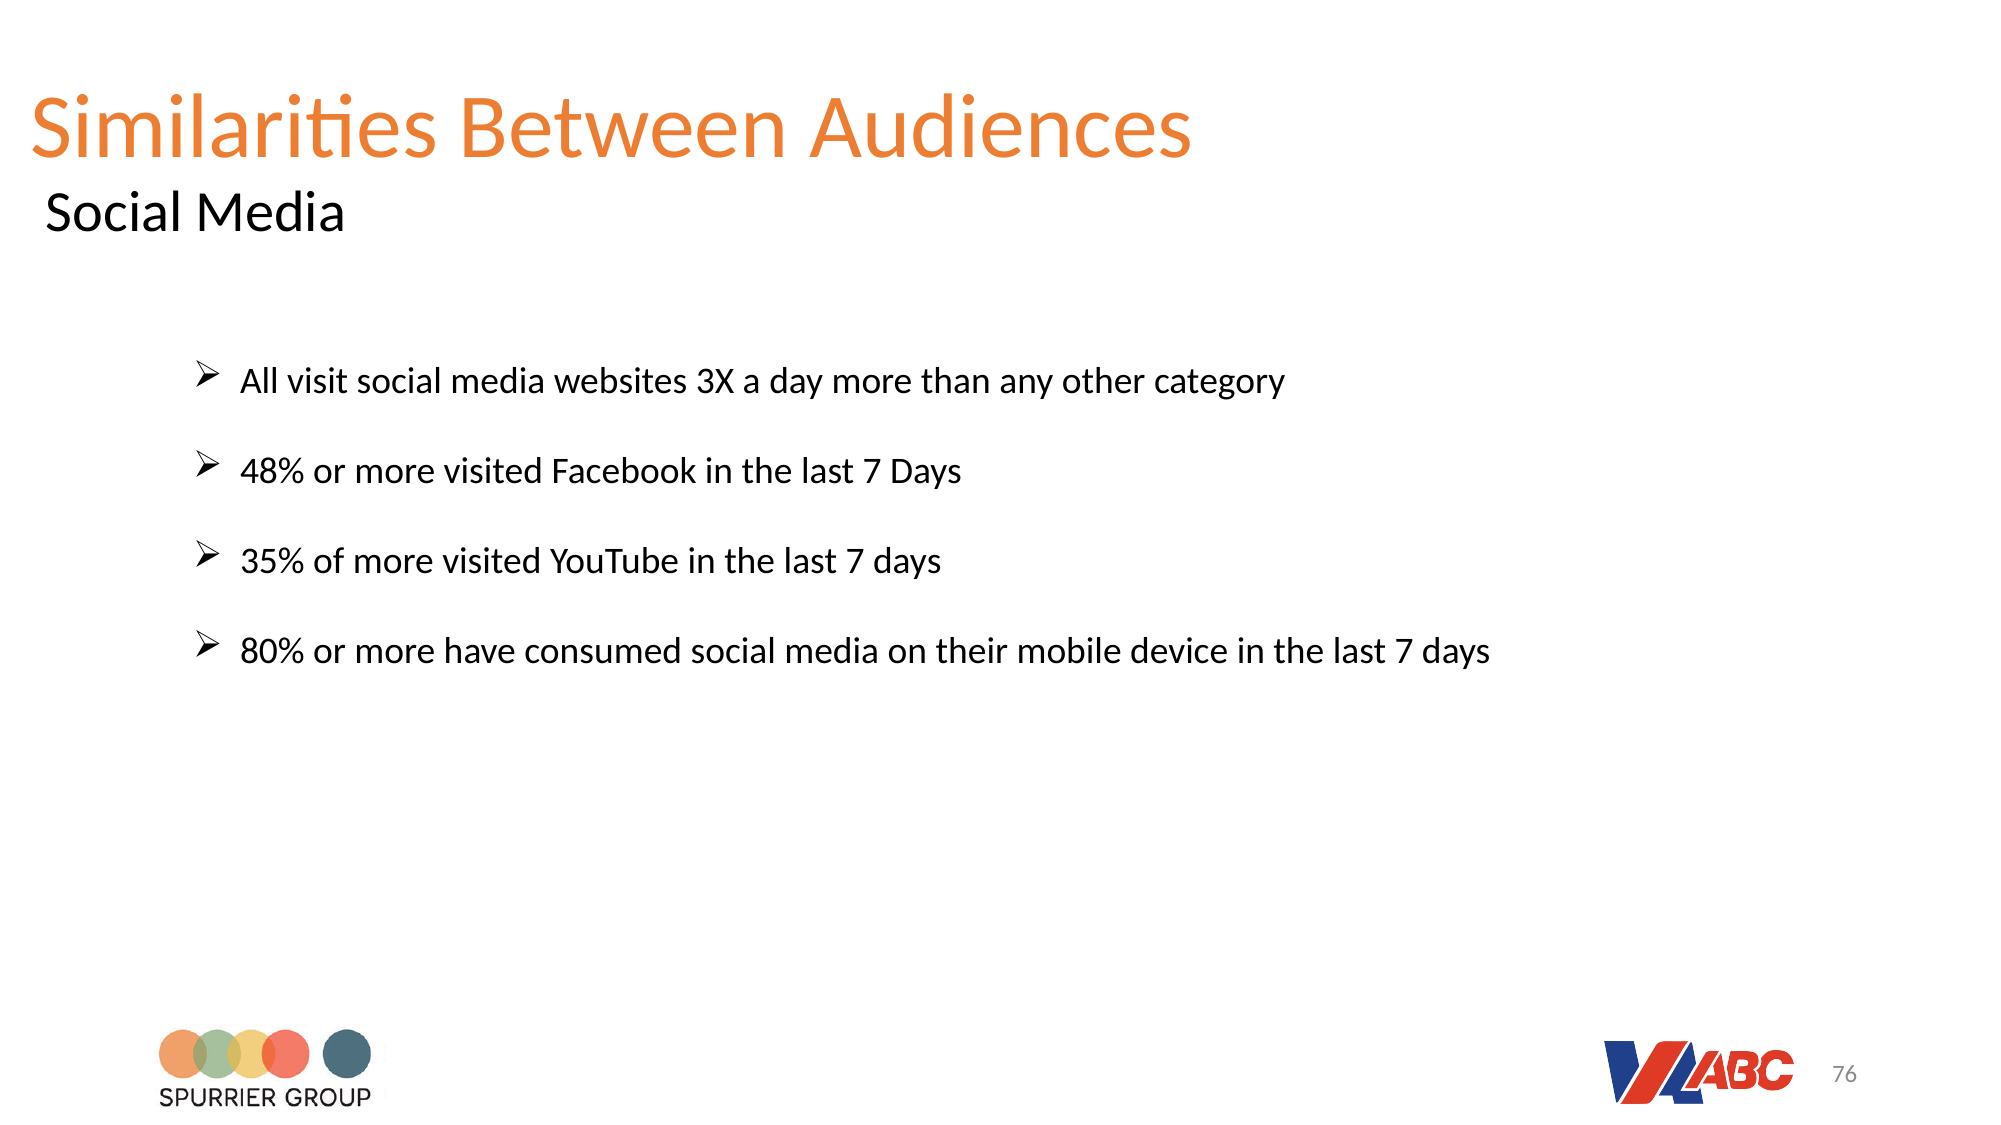

# Similarities Between Audiences
Social Media
All visit social media websites 3X a day more than any other category

48% or more visited Facebook in the last 7 Days

35% of more visited YouTube in the last 7 days

80% or more have consumed social media on their mobile device in the last 7 days
76